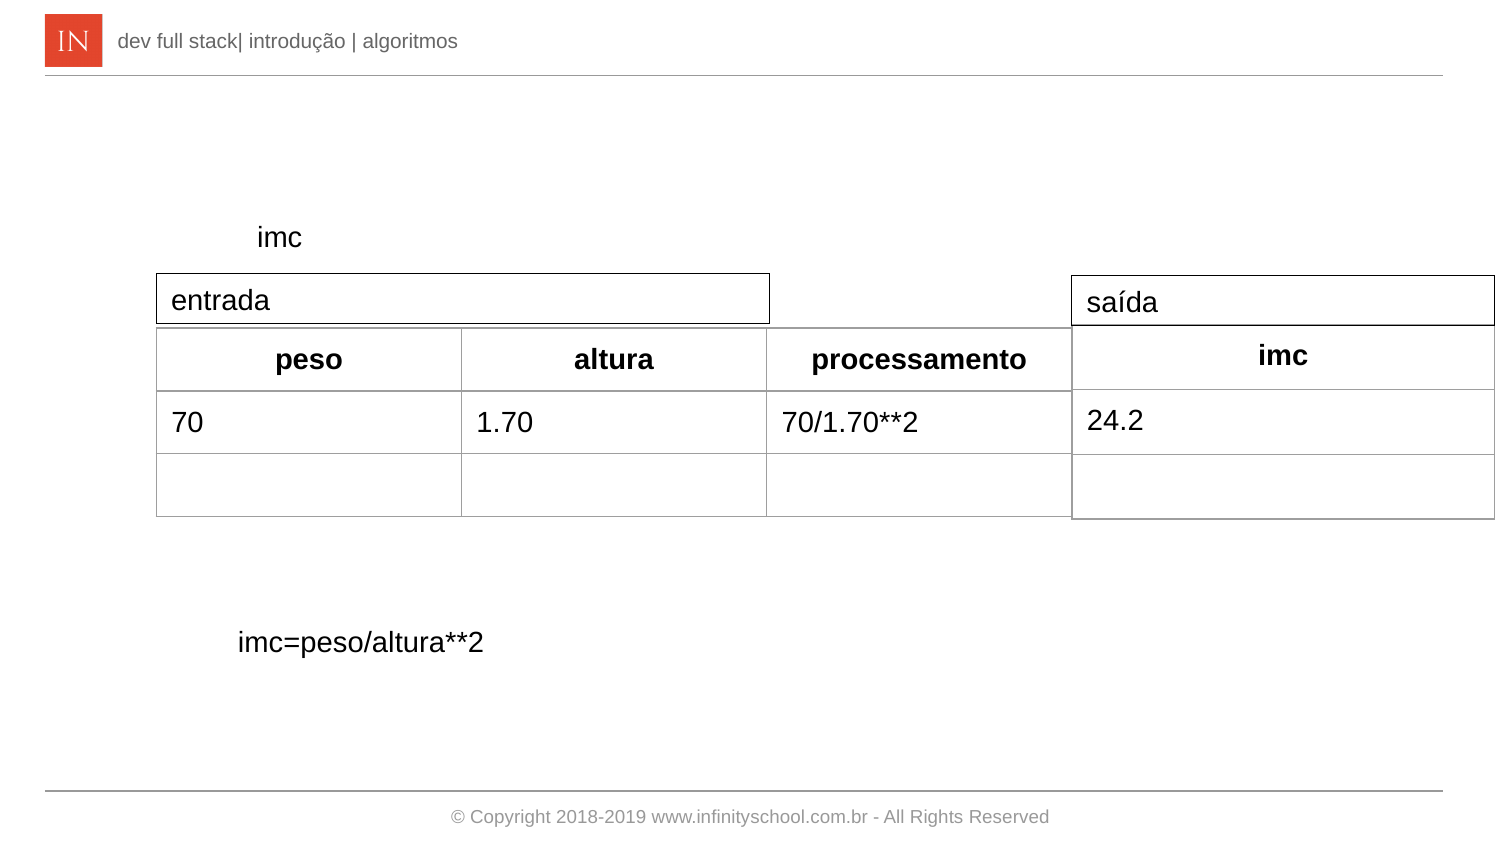

imc
entrada
saída
| imc |
| --- |
| 24.2 |
|  |
| peso | altura | processamento |
| --- | --- | --- |
| 70 | 1.70 | 70/1.70\*\*2 |
|  |  |  |
imc=peso/altura**2